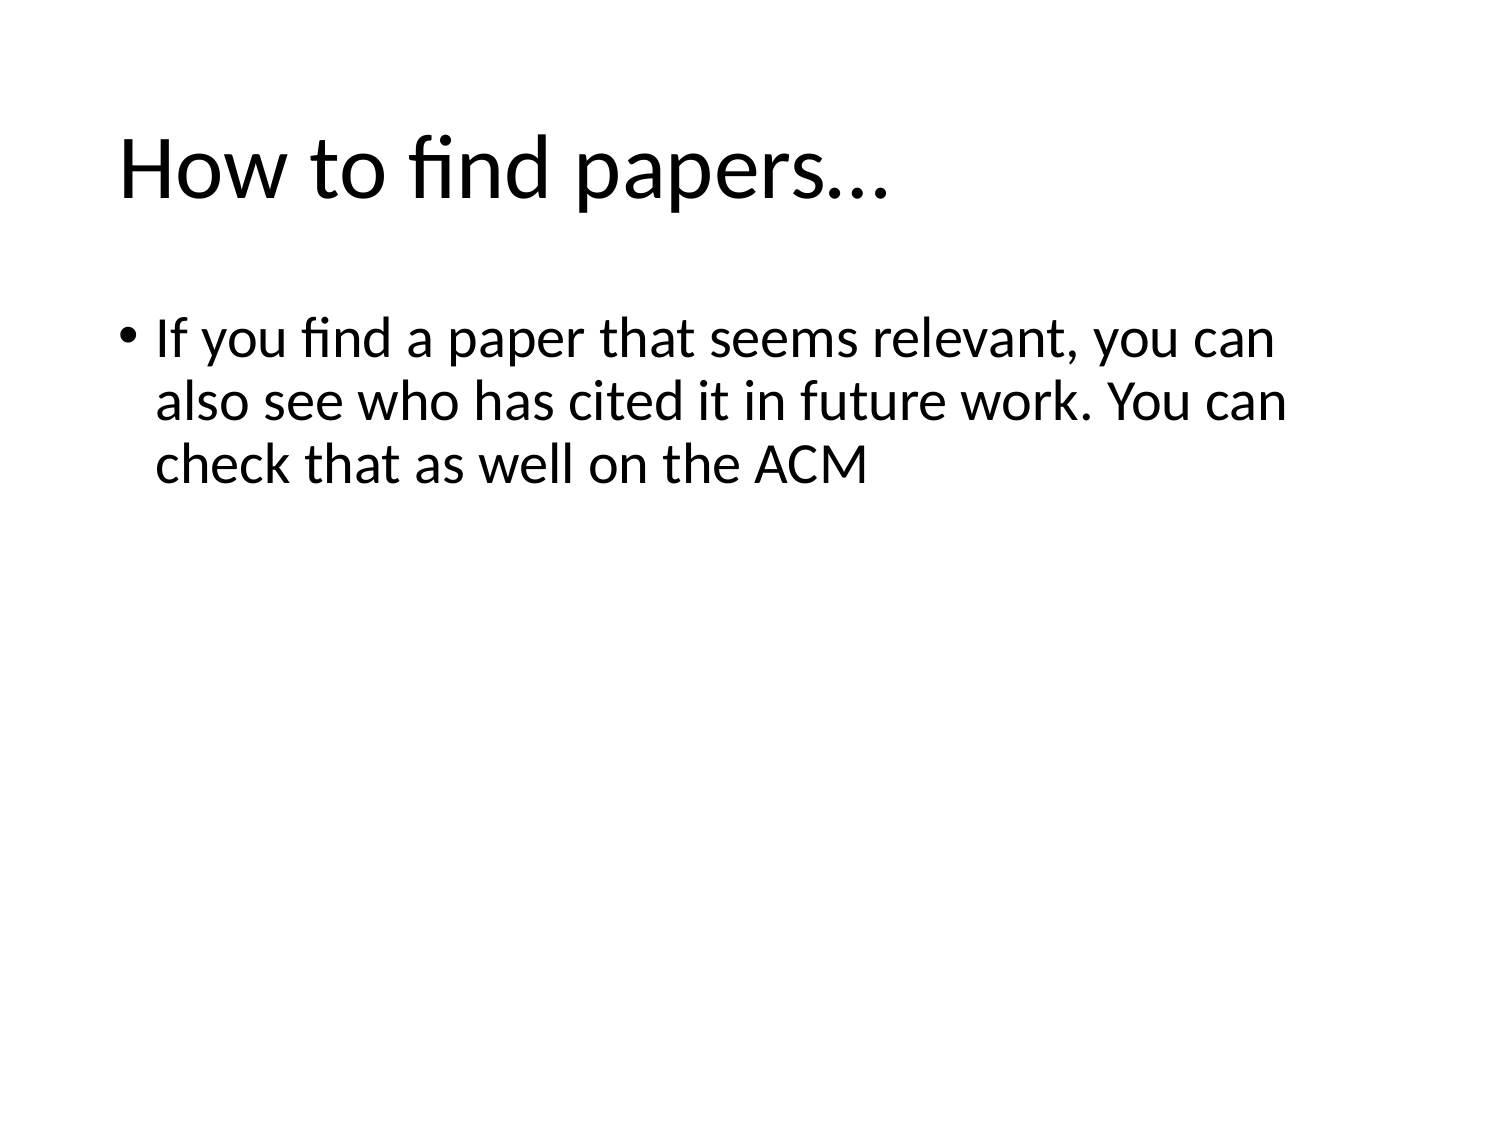

# How to find papers…
If you find a paper that seems relevant, you can also see who has cited it in future work. You can check that as well on the ACM